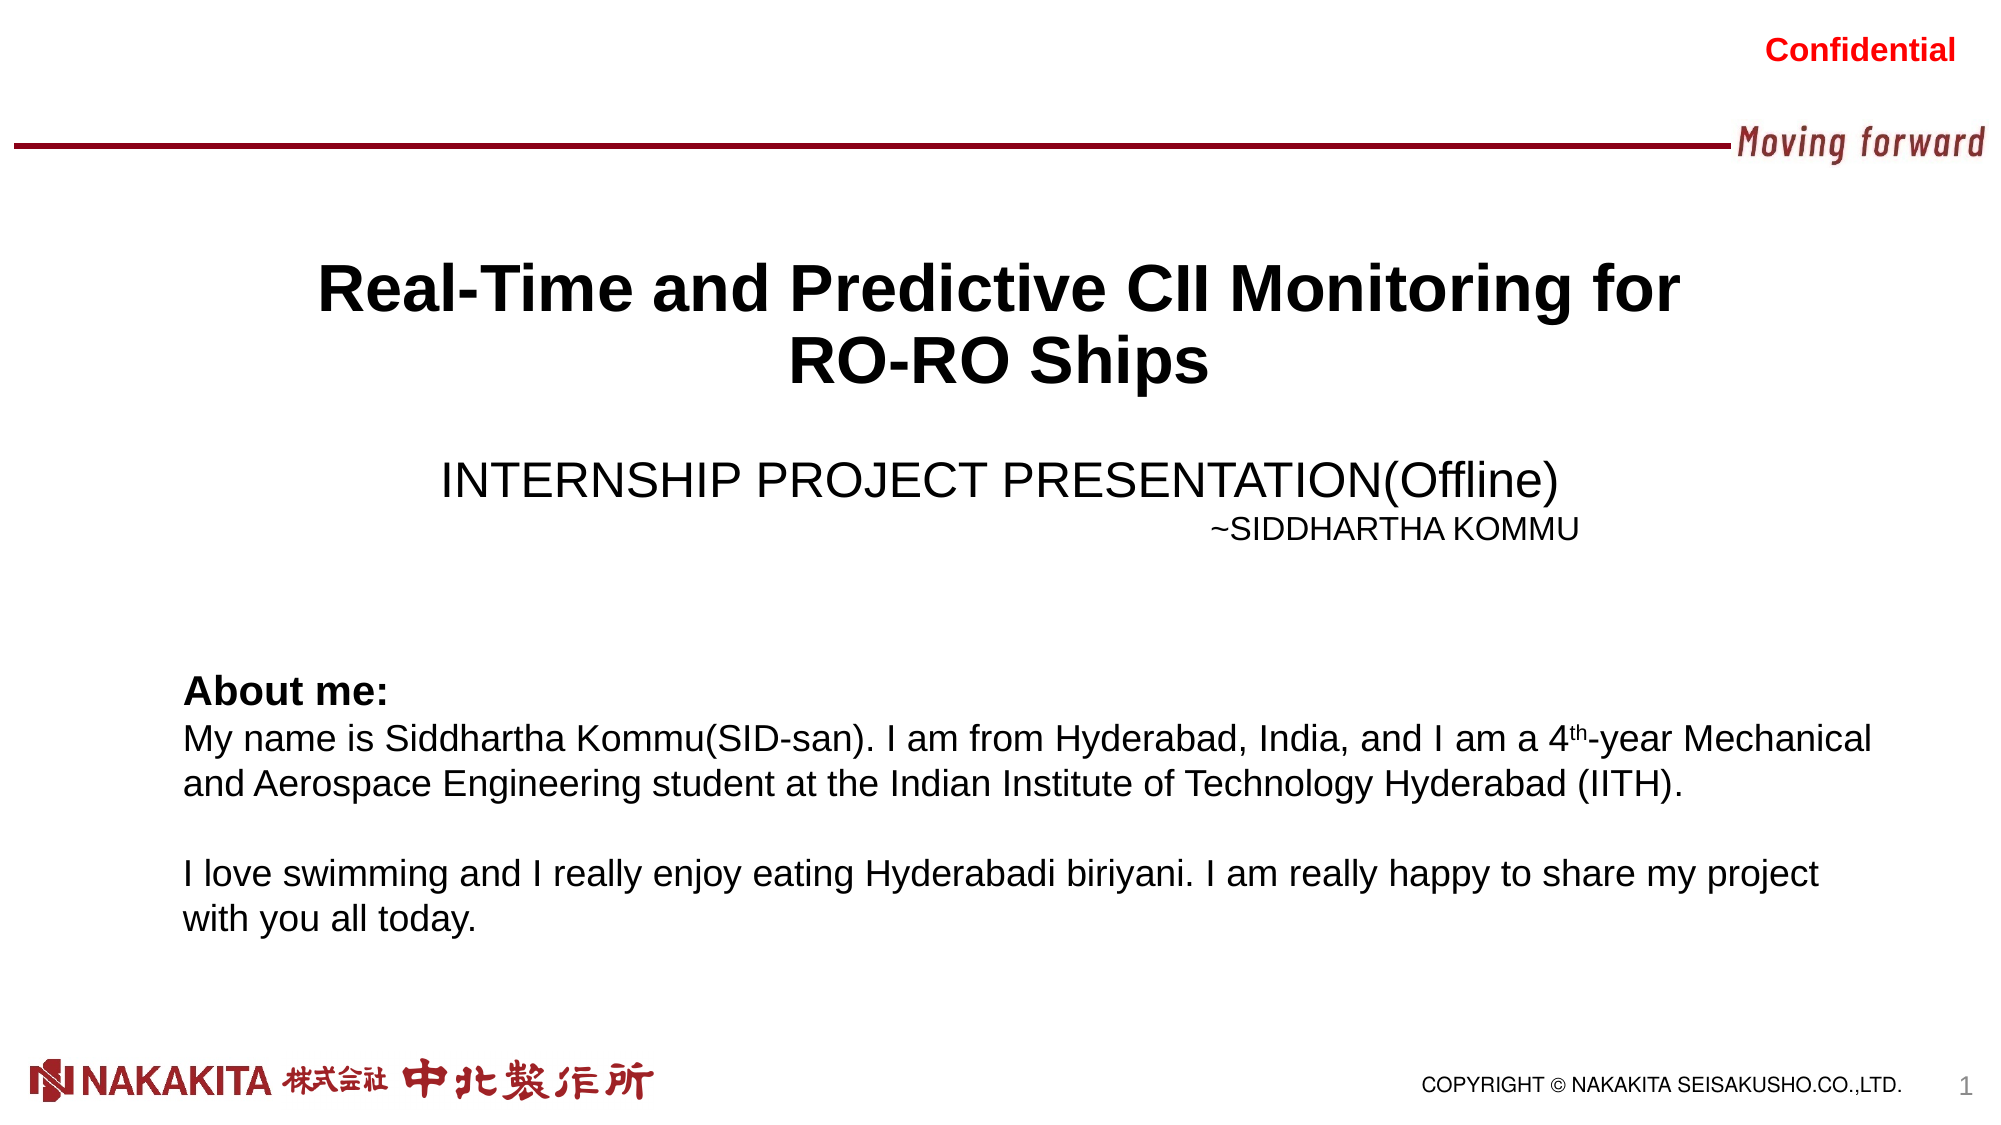

# Real-Time and Predictive CII Monitoring for RO-RO Ships
INTERNSHIP PROJECT PRESENTATION(Offline)
~SIDDHARTHA KOMMU
About me:
My name is Siddhartha Kommu(SID-san). I am from Hyderabad, India, and I am a 4th-year Mechanical and Aerospace Engineering student at the Indian Institute of Technology Hyderabad (IITH).

I love swimming and I really enjoy eating Hyderabadi biriyani. I am really happy to share my project with you all today.
1